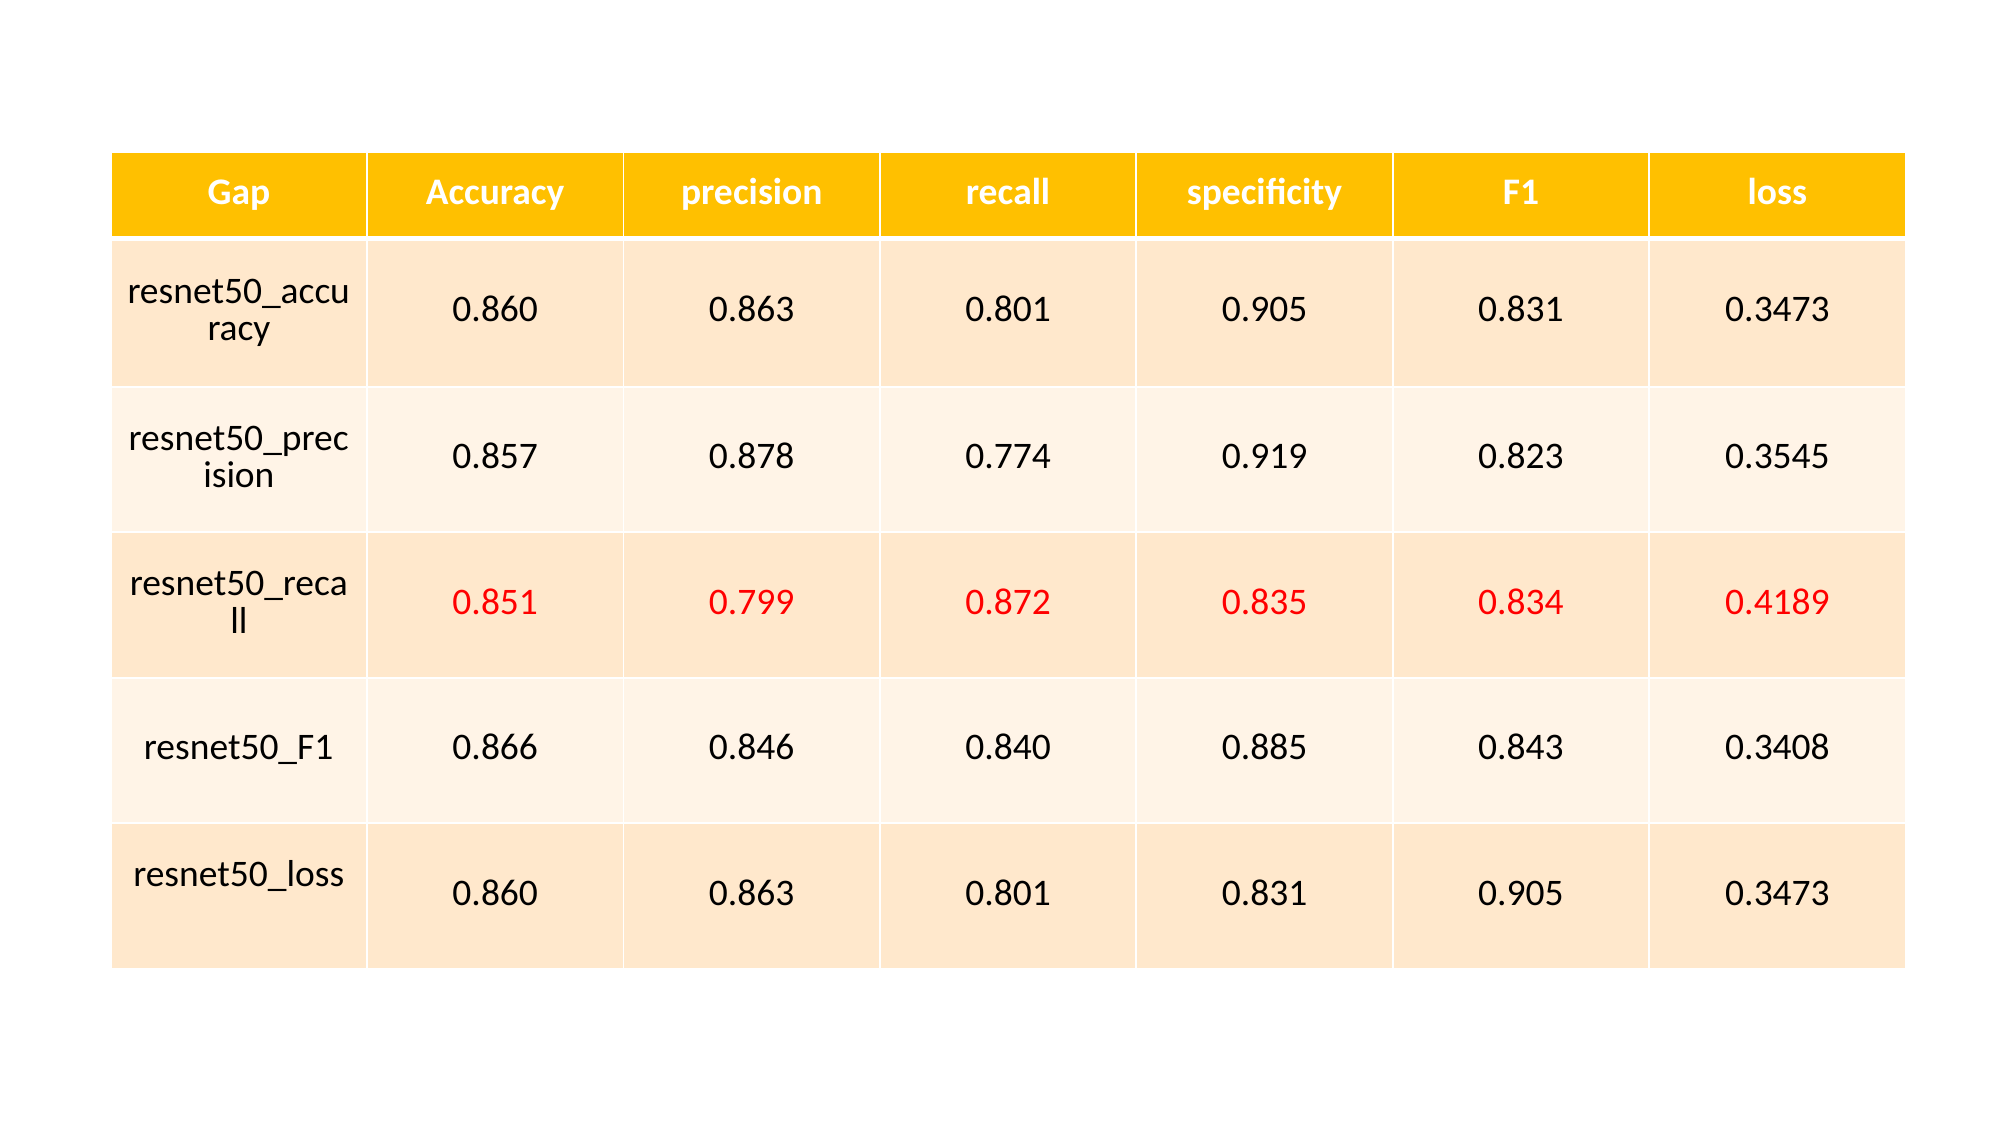

| Gap | Accuracy | precision | recall | specificity | F1 | loss |
| --- | --- | --- | --- | --- | --- | --- |
| resnet50\_accuracy | 0.860 | 0.863 | 0.801 | 0.905 | 0.831 | 0.3473 |
| resnet50\_precision | 0.857 | 0.878 | 0.774 | 0.919 | 0.823 | 0.3545 |
| resnet50\_recall | 0.851 | 0.799 | 0.872 | 0.835 | 0.834 | 0.4189 |
| resnet50\_F1 | 0.866 | 0.846 | 0.840 | 0.885 | 0.843 | 0.3408 |
| resnet50\_loss | 0.860 | 0.863 | 0.801 | 0.831 | 0.905 | 0.3473 |